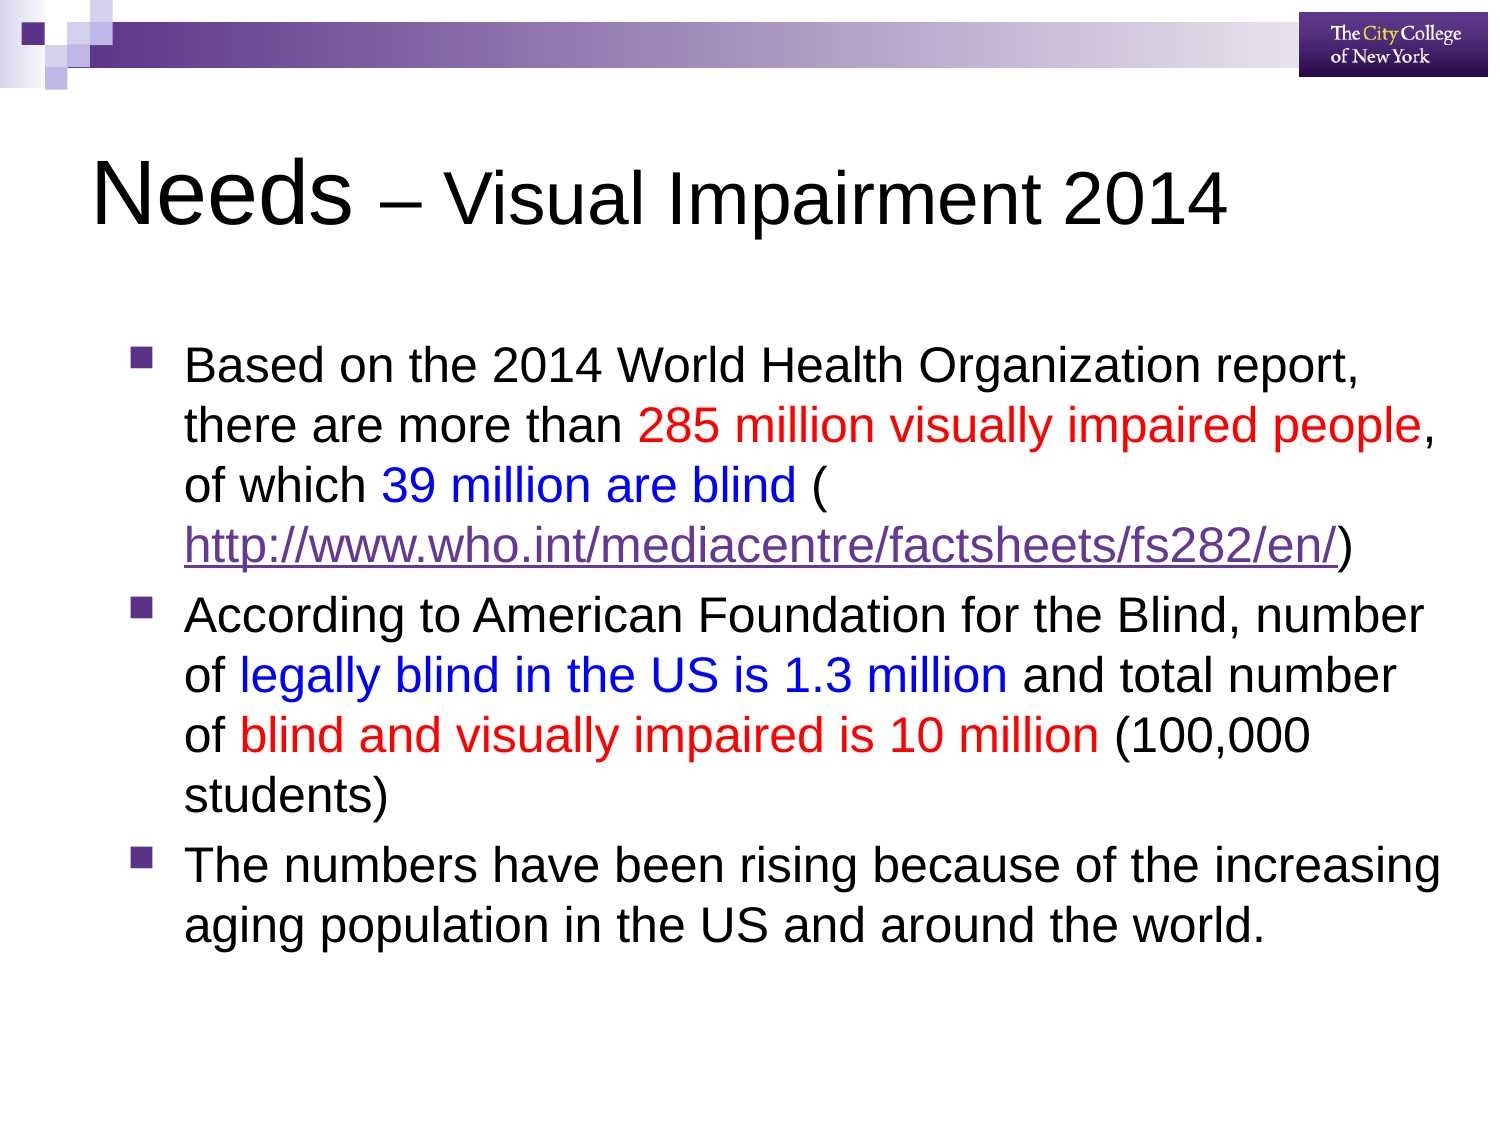

# Needs – Visual Impairment 2014
Based on the 2014 World Health Organization report, there are more than 285 million visually impaired people, of which 39 million are blind (http://www.who.int/mediacentre/factsheets/fs282/en/)
According to American Foundation for the Blind, number of legally blind in the US is 1.3 million and total number of blind and visually impaired is 10 million (100,000 students)
The numbers have been rising because of the increasing aging population in the US and around the world.